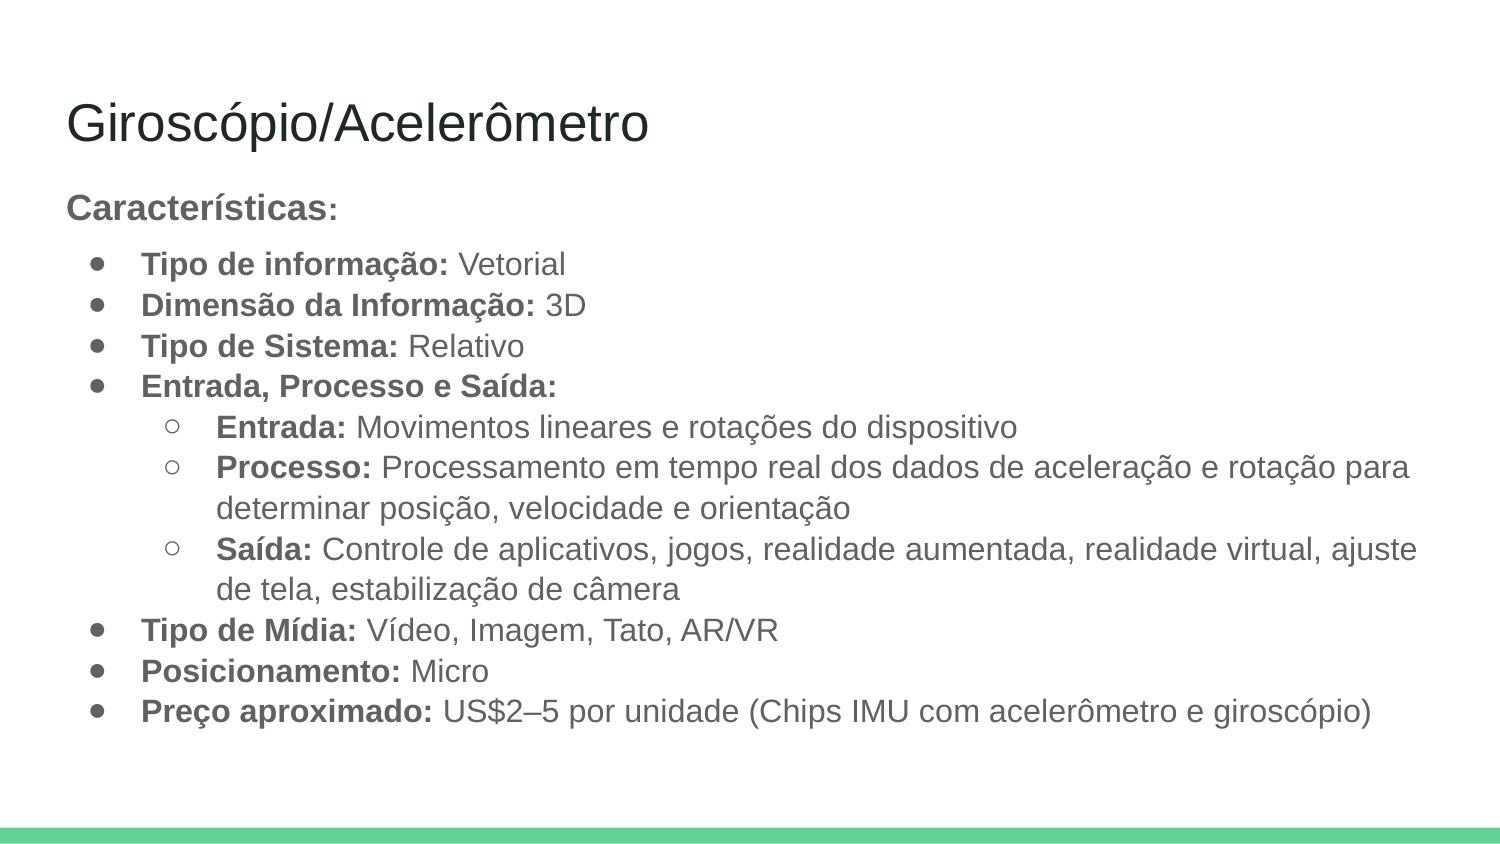

# Giroscópio/Acelerômetro
Características:
Tipo de informação: Vetorial
Dimensão da Informação: 3D
Tipo de Sistema: Relativo
Entrada, Processo e Saída:
Entrada: Movimentos lineares e rotações do dispositivo
Processo: Processamento em tempo real dos dados de aceleração e rotação para determinar posição, velocidade e orientação
Saída: Controle de aplicativos, jogos, realidade aumentada, realidade virtual, ajuste de tela, estabilização de câmera
Tipo de Mídia: Vídeo, Imagem, Tato, AR/VR
Posicionamento: Micro
Preço aproximado: US$2–5 por unidade (Chips IMU com acelerômetro e giroscópio)